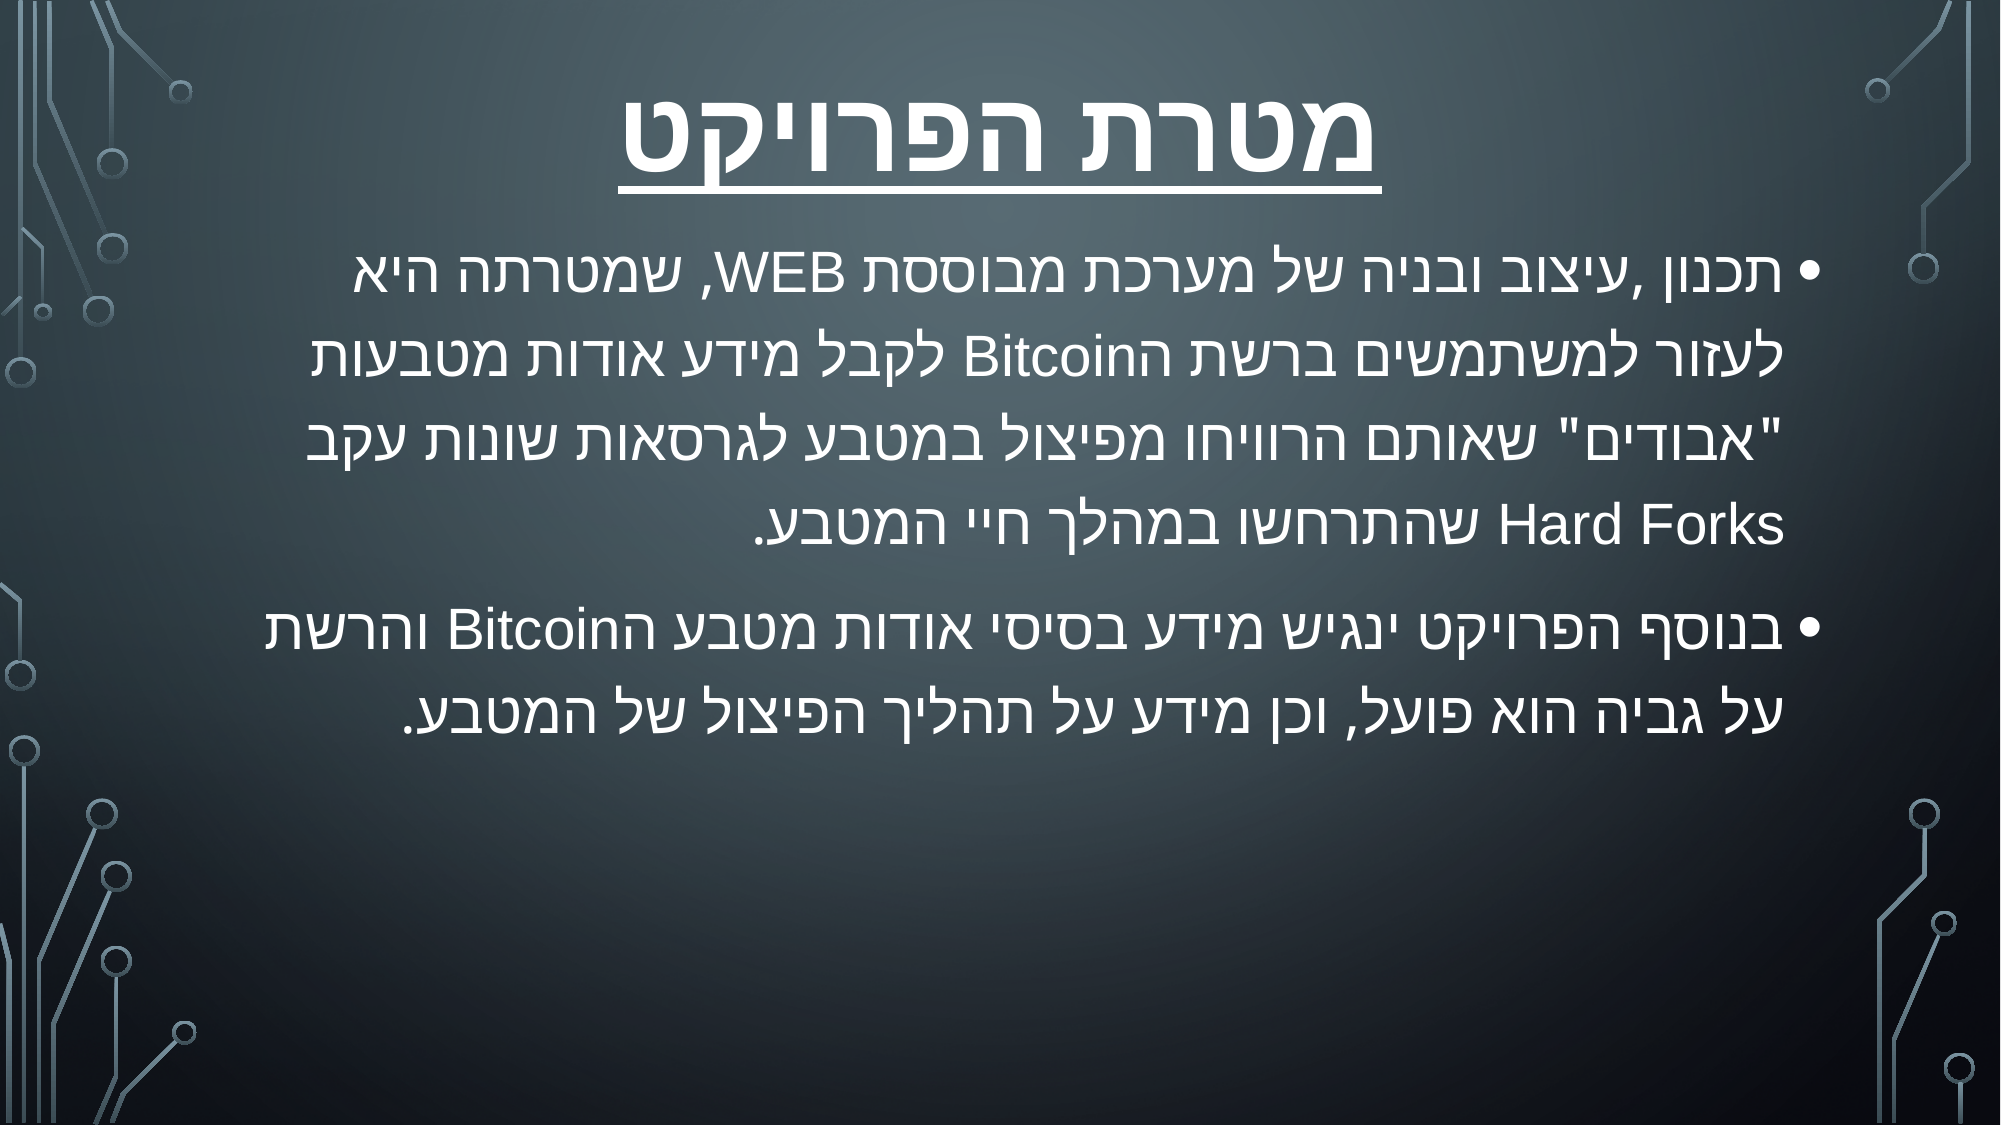

# מטרת הפרויקט
תכנון ,עיצוב ובניה של מערכת מבוססת WEB, שמטרתה היא לעזור למשתמשים ברשת הBitcoin לקבל מידע אודות מטבעות "אבודים" שאותם הרוויחו מפיצול במטבע לגרסאות שונות עקב Hard Forks שהתרחשו במהלך חיי המטבע.
בנוסף הפרויקט ינגיש מידע בסיסי אודות מטבע הBitcoin והרשת על גביה הוא פועל, וכן מידע על תהליך הפיצול של המטבע.